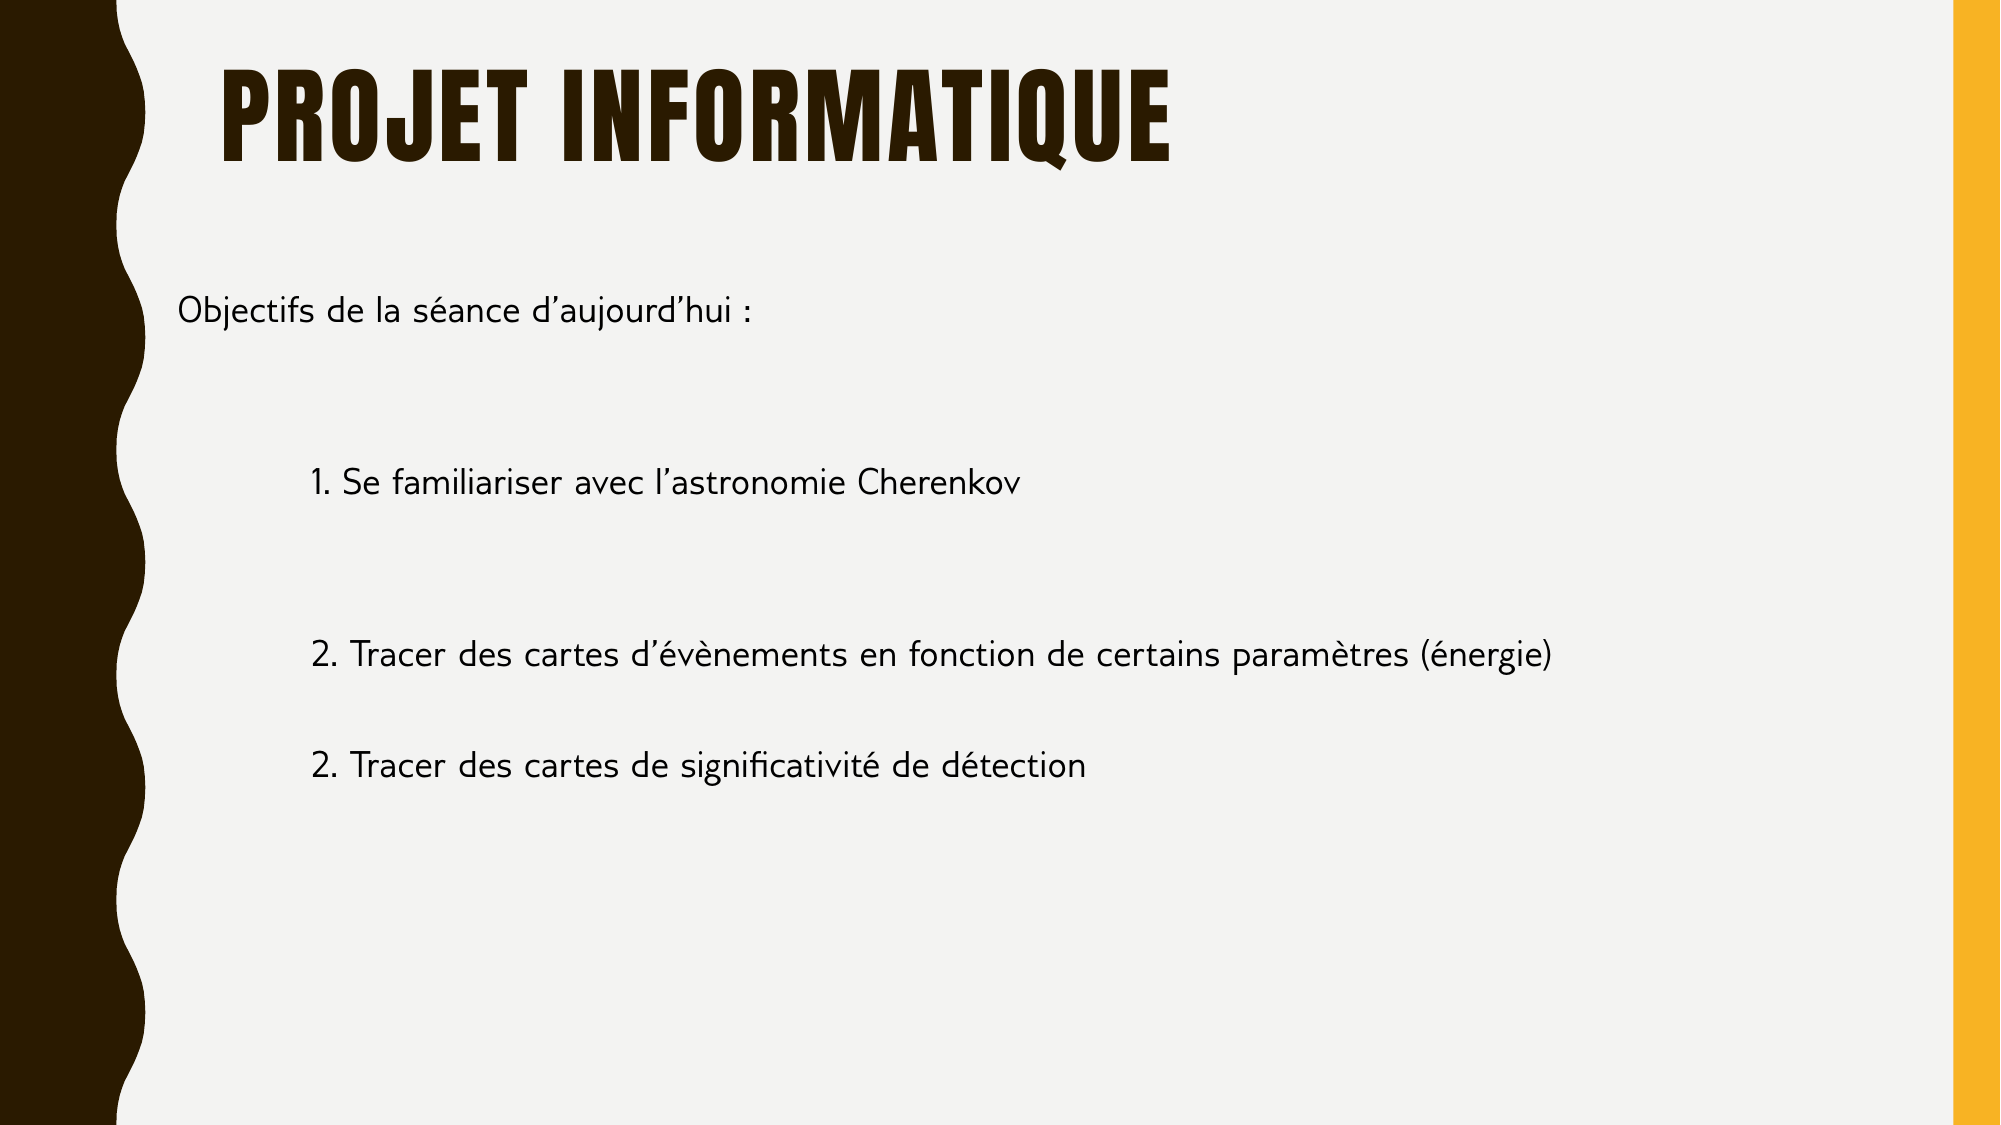

# Projet informatique
Objectifs de la séance d’aujourd’hui :
1. Se familiariser avec l’astronomie Cherenkov
2. Tracer des cartes d’évènements en fonction de certains paramètres (énergie)
2. Tracer des cartes de significativité de détection